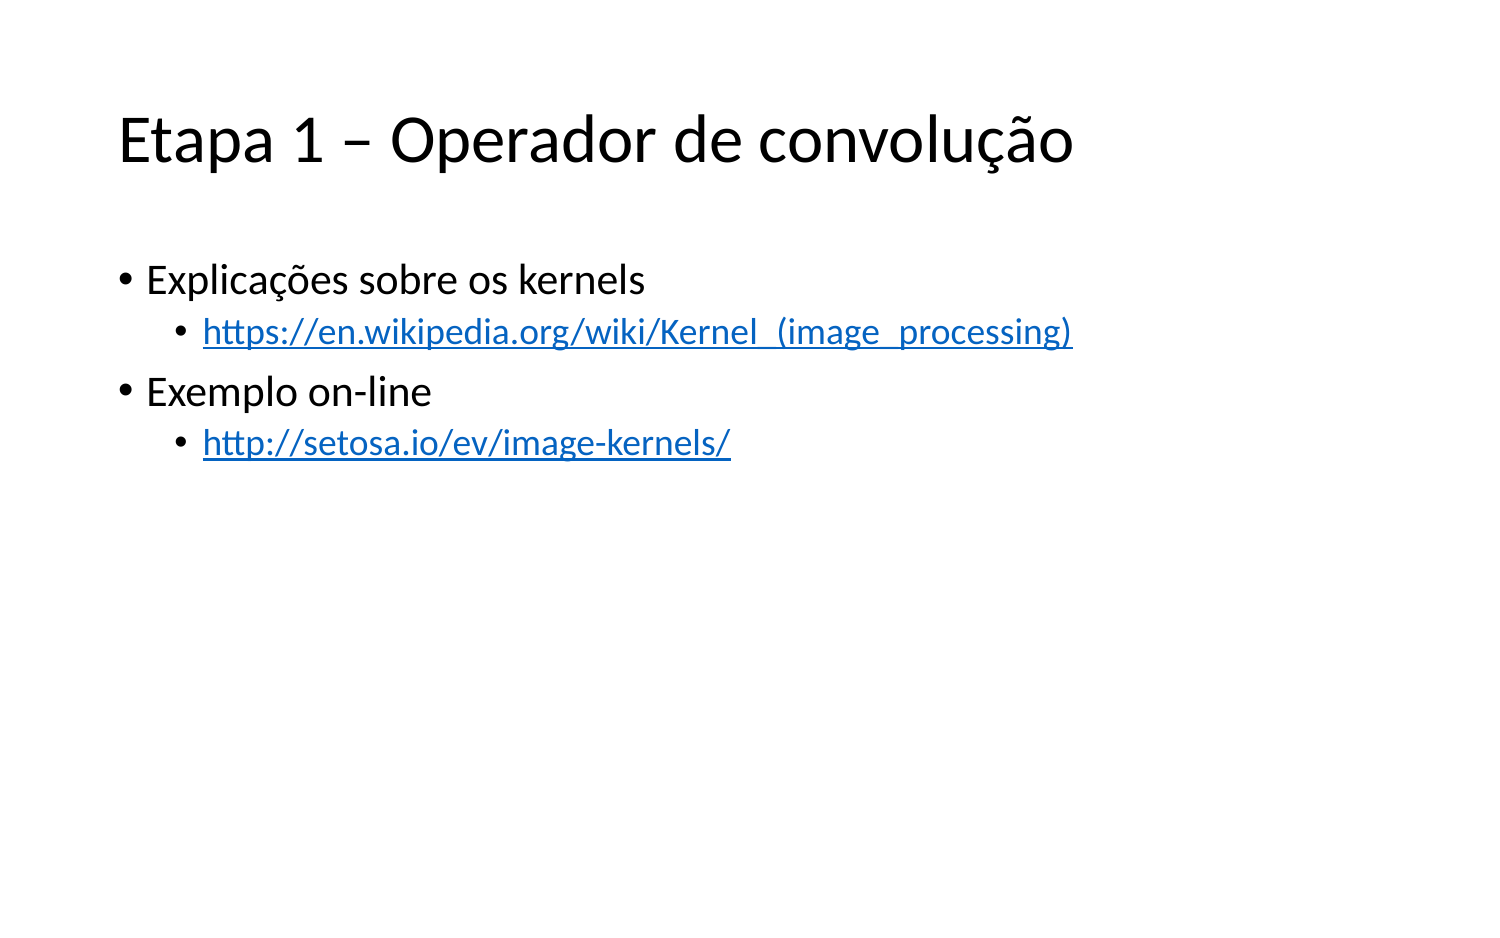

# Etapa 1 – Operador de convolução
Explicações sobre os kernels
https://en.wikipedia.org/wiki/Kernel_(image_processing)
Exemplo on-line
http://setosa.io/ev/image-kernels/